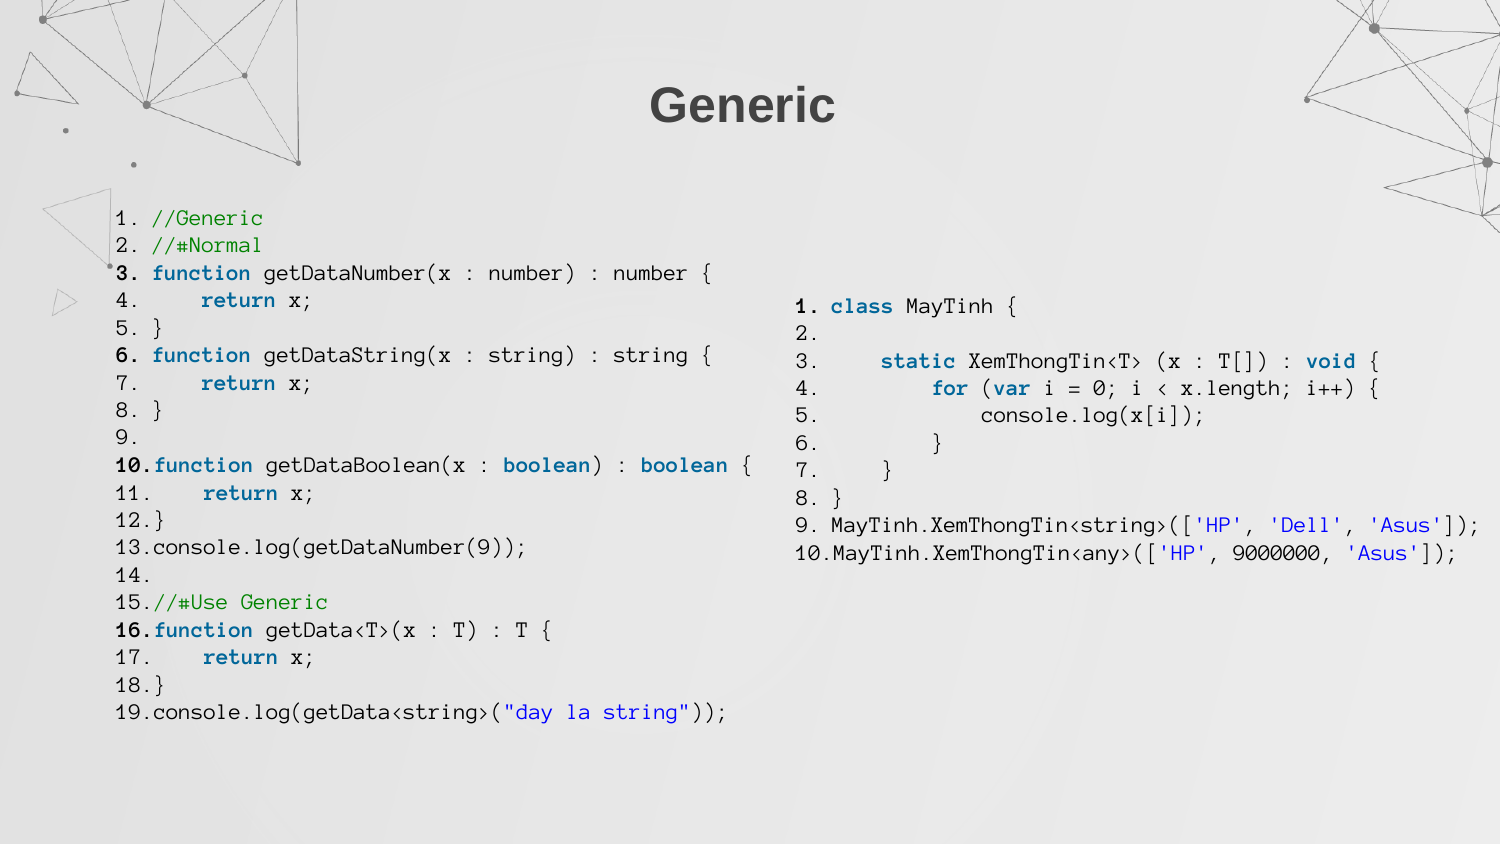

# Generic
//Generic
//#Normal
function getDataNumber(x : number) : number {
    return x;
}
function getDataString(x : string) : string {
    return x;
}

function getDataBoolean(x : boolean) : boolean {
    return x;
}
console.log(getDataNumber(9));

//#Use Generic
function getData<T>(x : T) : T {
    return x;
}
console.log(getData<string>("day la string"));
class MayTinh {

    static XemThongTin<T> (x : T[]) : void {
        for (var i = 0; i < x.length; i++) {
            console.log(x[i]);
        }
    }
}
MayTinh.XemThongTin<string>(['HP', 'Dell', 'Asus']);
MayTinh.XemThongTin<any>(['HP', 9000000, 'Asus']);